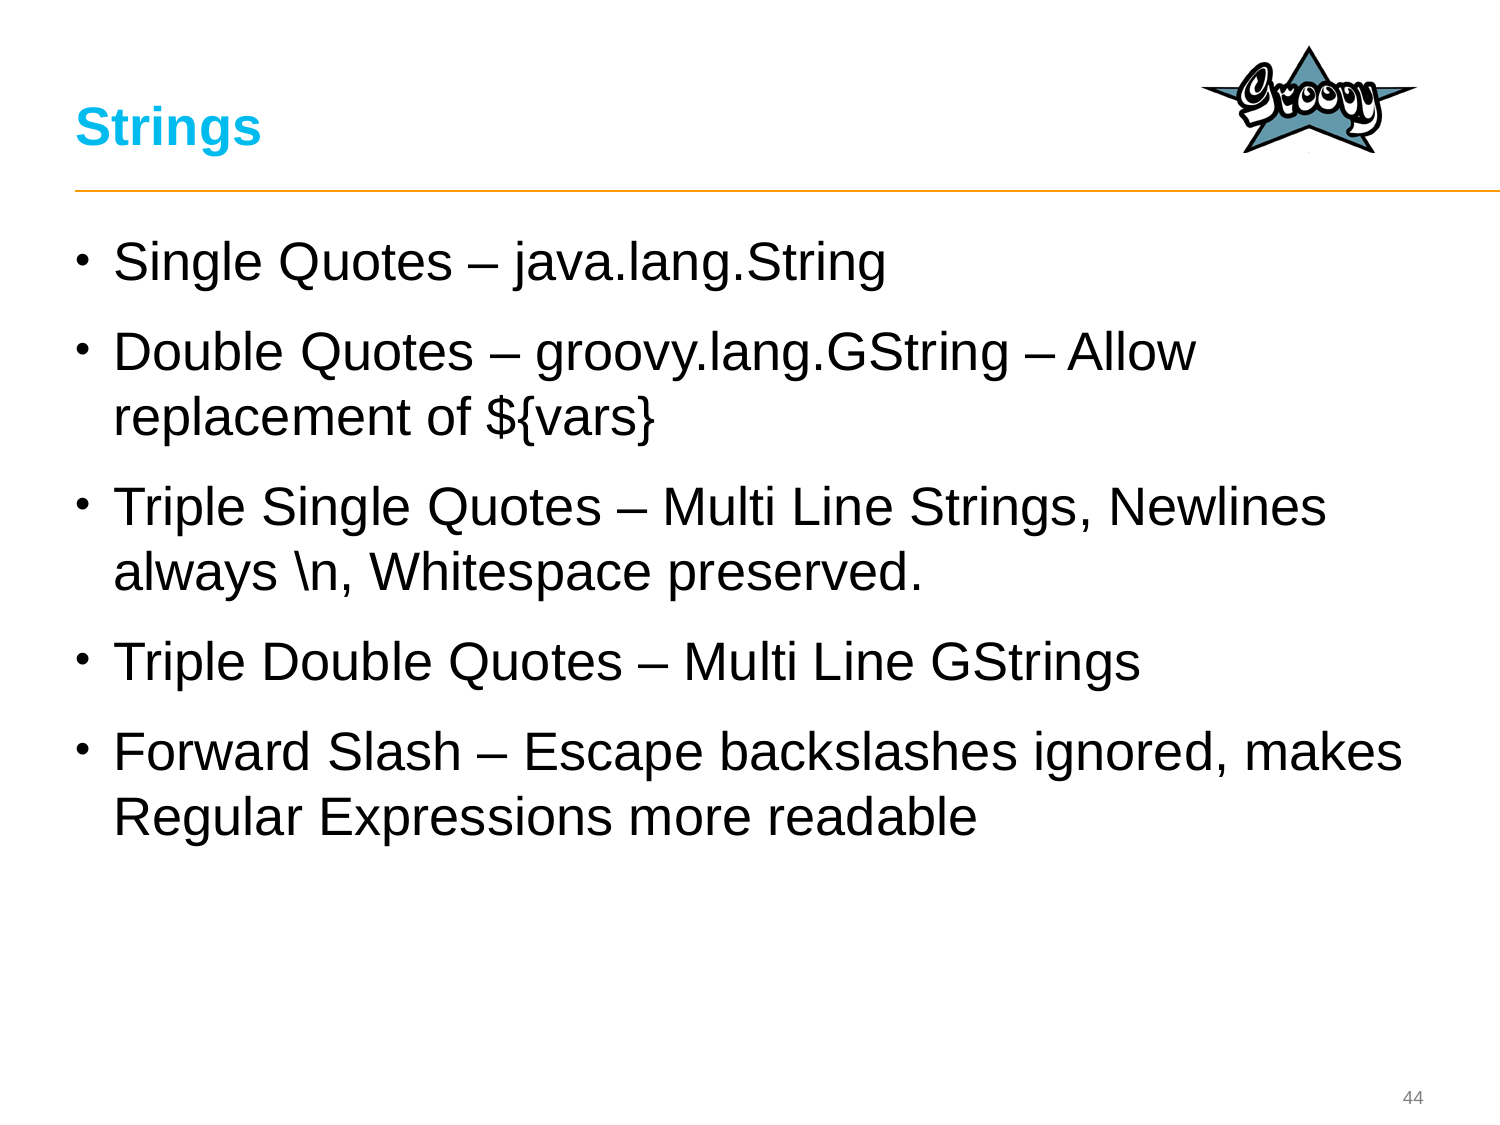

# Strings
Single Quotes – java.lang.String
Double Quotes – groovy.lang.GString – Allow replacement of ${vars}
Triple Single Quotes – Multi Line Strings, Newlines always \n, Whitespace preserved.
Triple Double Quotes – Multi Line GStrings
Forward Slash – Escape backslashes ignored, makes Regular Expressions more readable